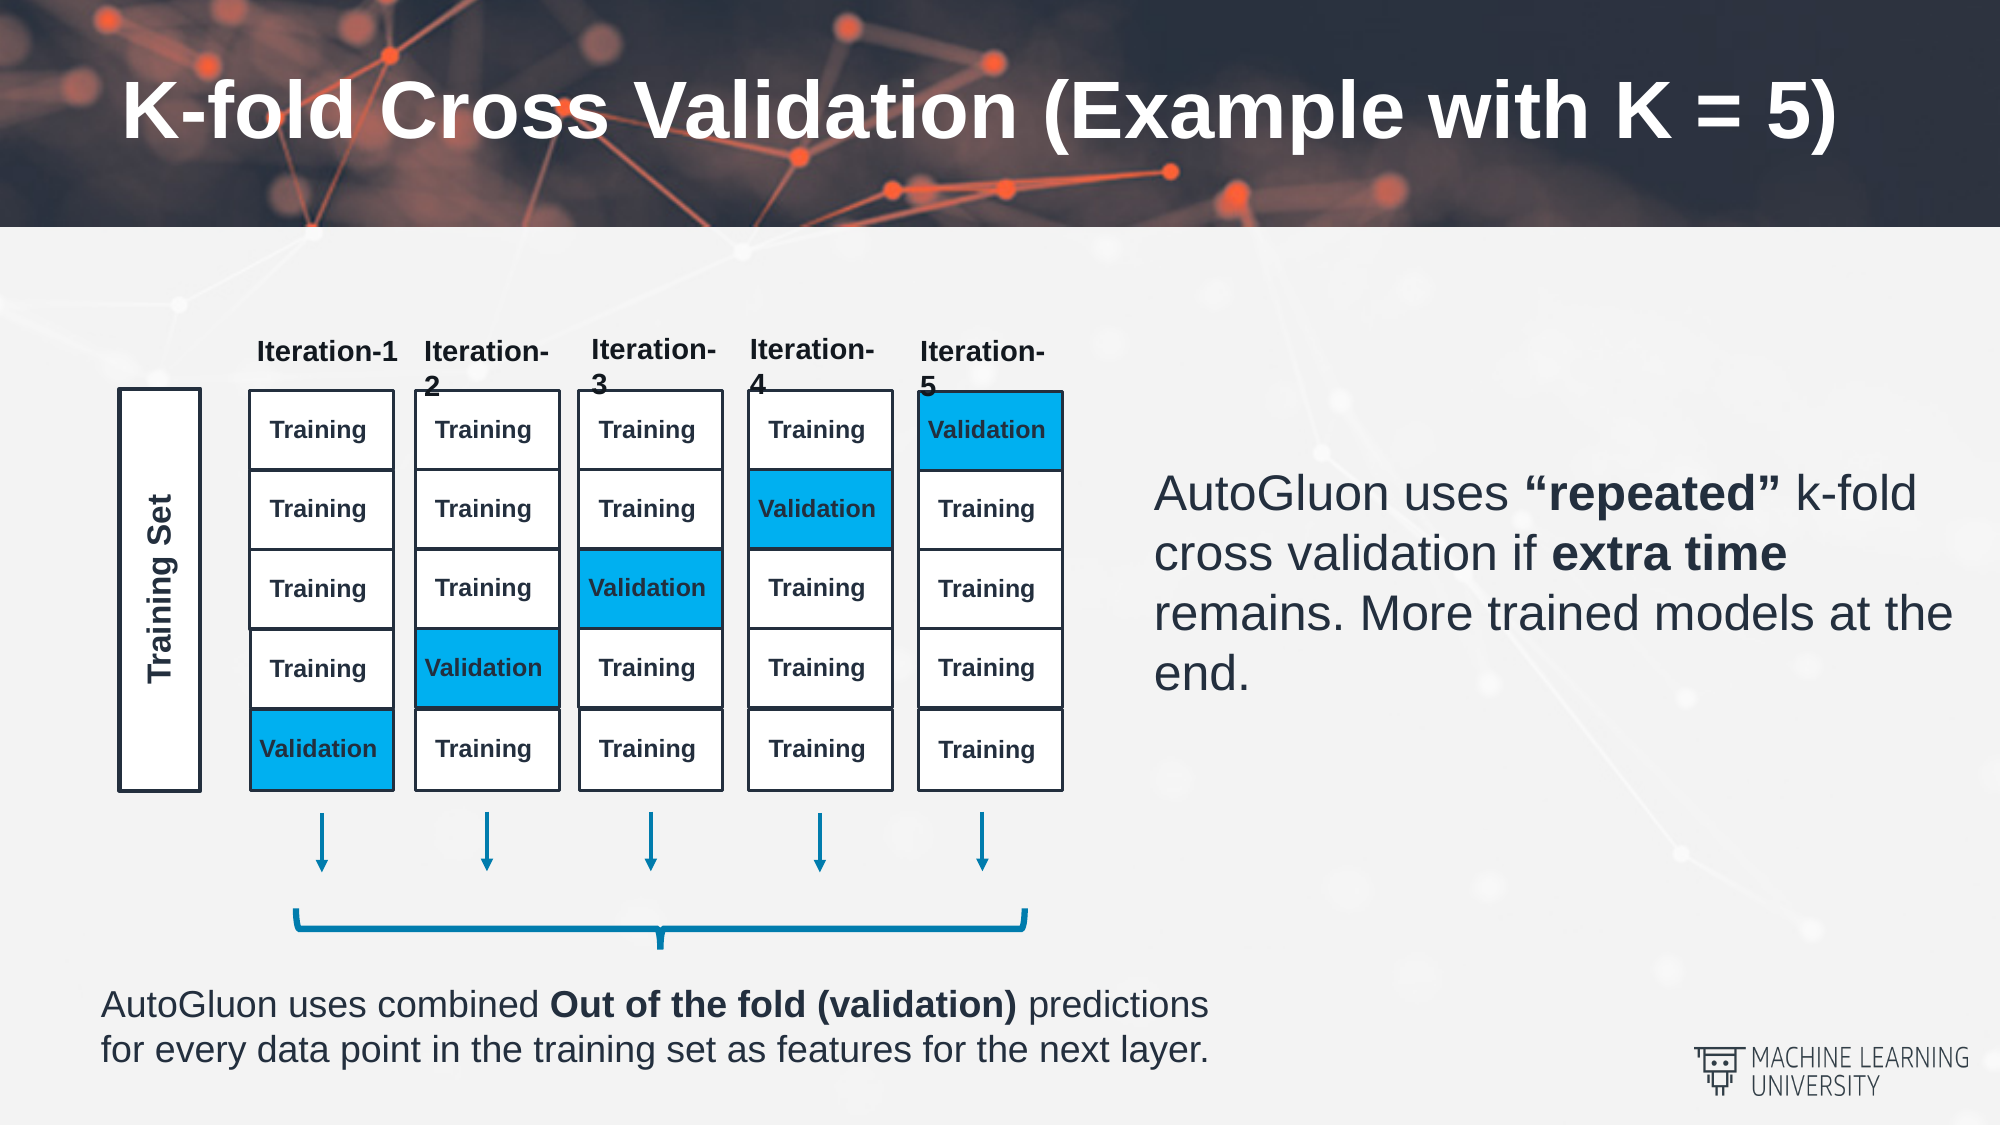

# K-fold Cross Validation (Example with K = 5)

Iteration-4
Iteration-3
Iteration-5
Iteration-1
Iteration-2
Training
Training
Training
Training
Validation
Training
Training
Validation
Training
Training
AutoGluon uses “repeated” k-fold cross validation if extra time remains. More trained models at the end.
Training
Validation
Training
Training
Training Set
Training

Validation
Training
Training
Training
Training
Validation
Training
Training
Training
Training
AutoGluon uses combined Out of the fold (validation) predictions for every data point in the training set as features for the next layer.